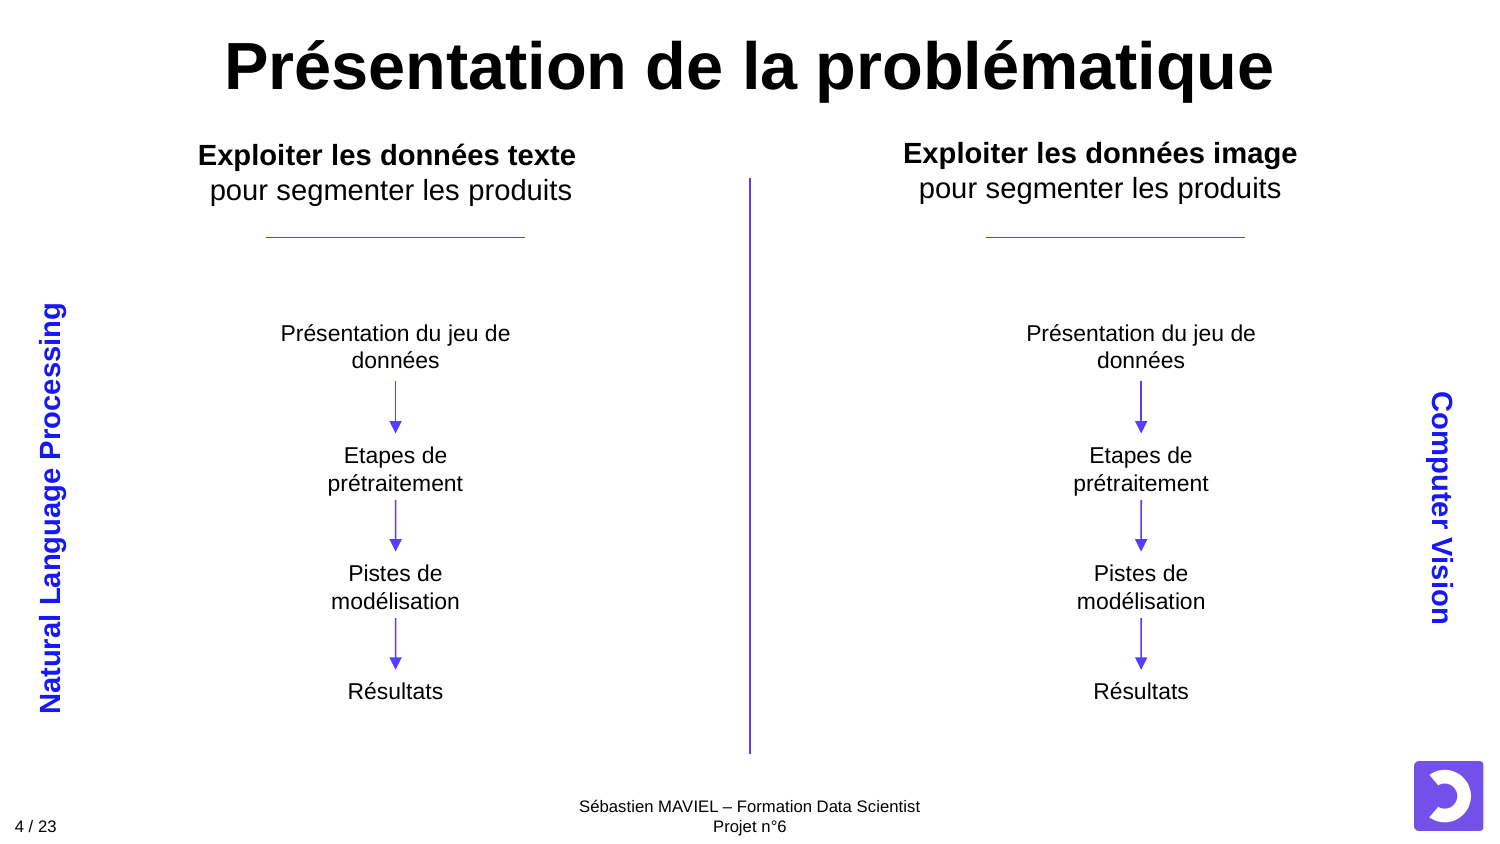

# Présentation de la problématique
Exploiter les données image pour segmenter les produits
Exploiter les données texte  pour segmenter les produits
Présentation du jeu de données
Présentation du jeu de données
Etapes de prétraitement
Etapes de prétraitement
Natural Language Processing
Computer Vision
Pistes de modélisation
Pistes de modélisation
Résultats
Résultats